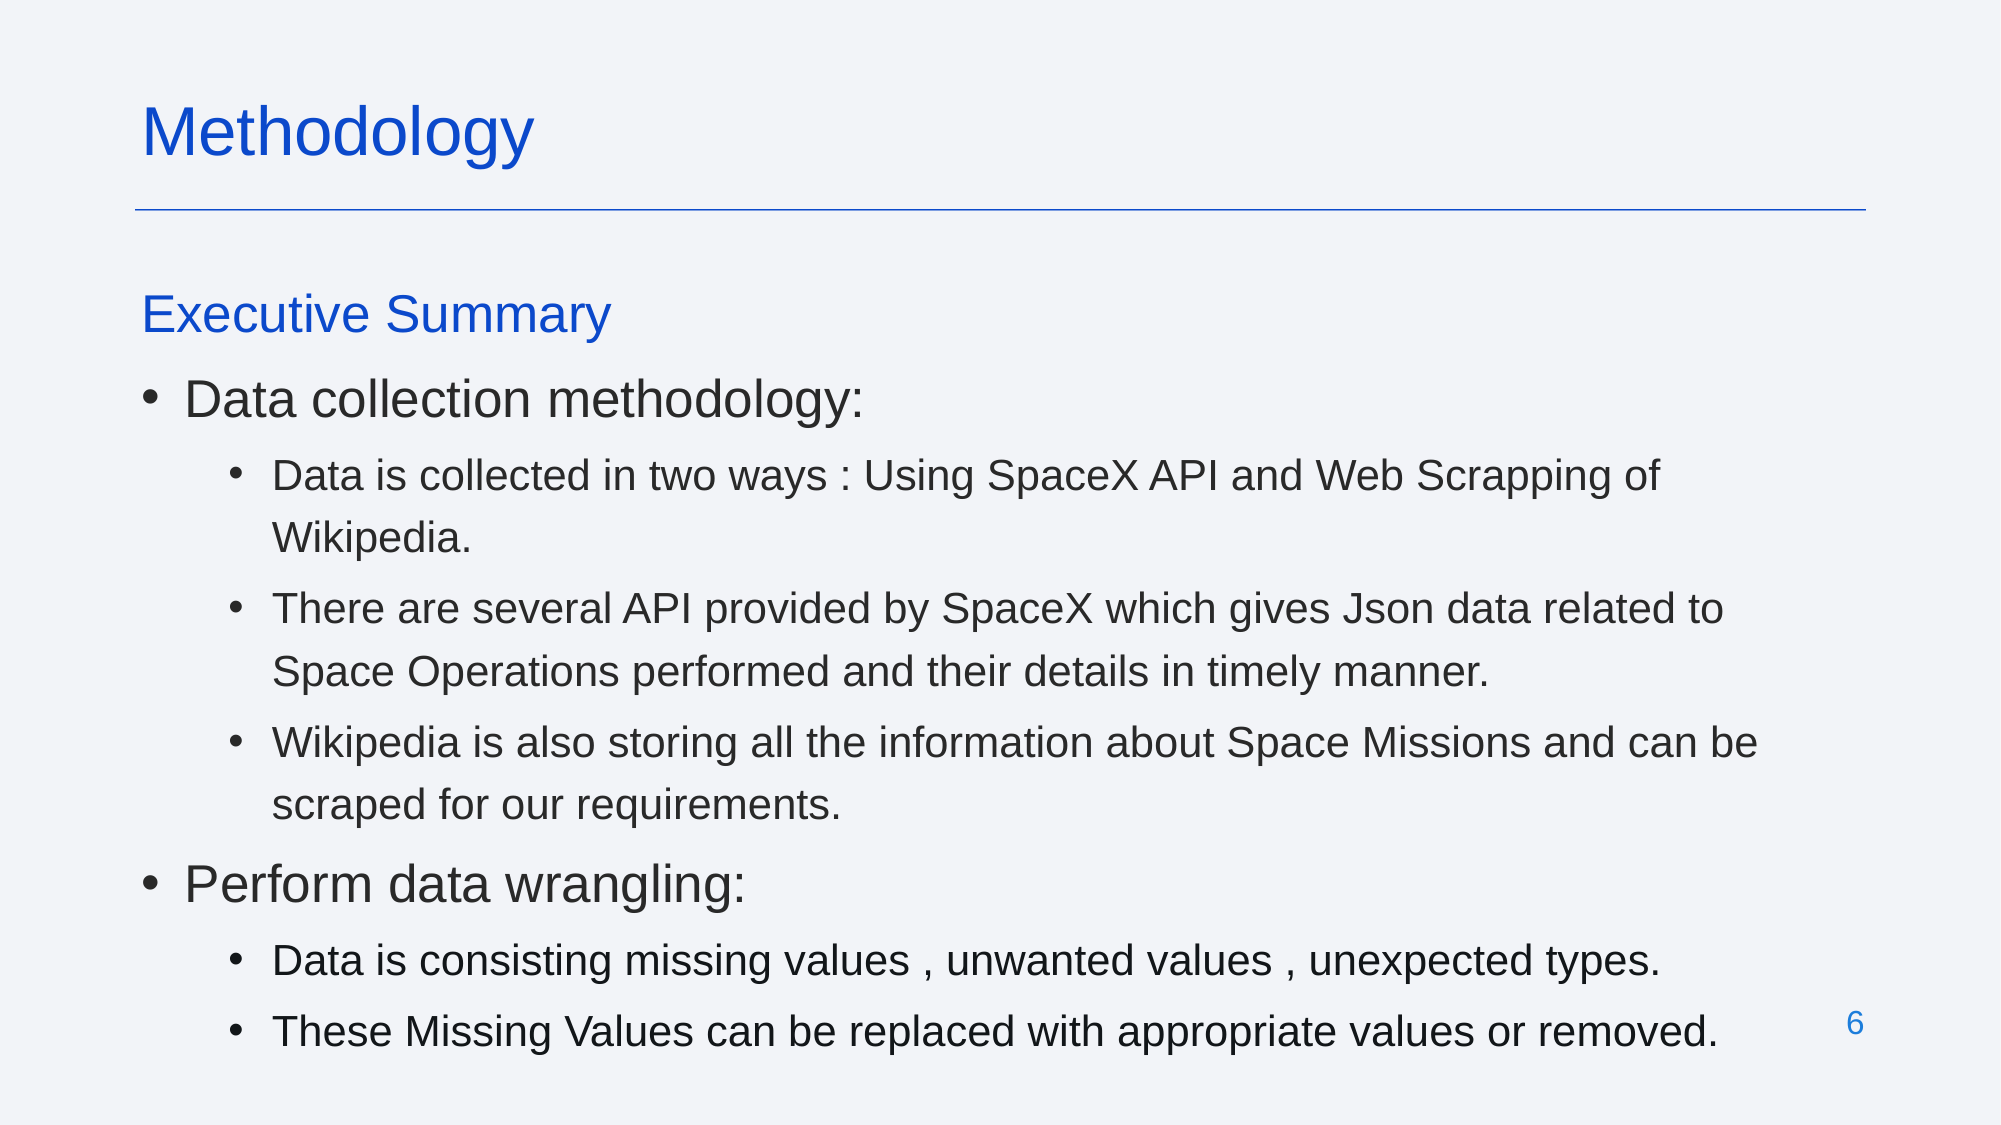

Methodology
Executive Summary
Data collection methodology:
Data is collected in two ways : Using SpaceX API and Web Scrapping of  Wikipedia.
There are several API provided by SpaceX which gives Json data related to Space Operations performed and their details in timely manner.
Wikipedia is also storing all the information about Space Missions and can be scraped for our requirements.
Perform data wrangling:
Data is consisting missing values , unwanted values , unexpected types.
These Missing Values can be replaced with appropriate values or removed.

6